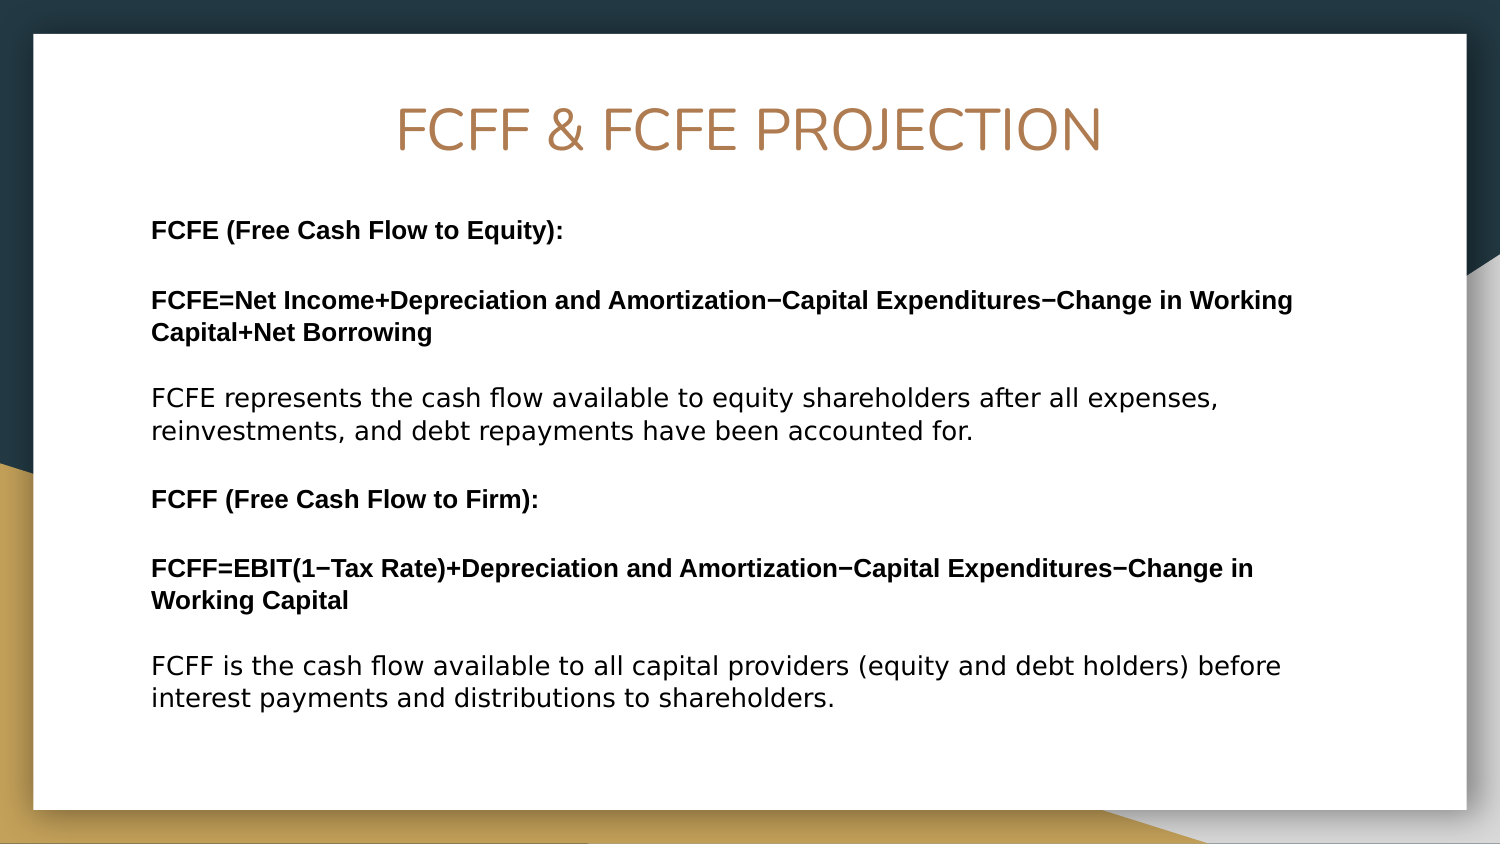

# FCFF & FCFE PROJECTION
FCFE (Free Cash Flow to Equity):

FCFE=Net Income+Depreciation and Amortization−Capital Expenditures−Change in Working Capital+Net Borrowing

FCFE represents the cash flow available to equity shareholders after all expenses, reinvestments, and debt repayments have been accounted for.

FCFF (Free Cash Flow to Firm):

FCFF=EBIT(1−Tax Rate)+Depreciation and Amortization−Capital Expenditures−Change in Working Capital

FCFF is the cash flow available to all capital providers (equity and debt holders) before interest payments and distributions to shareholders.